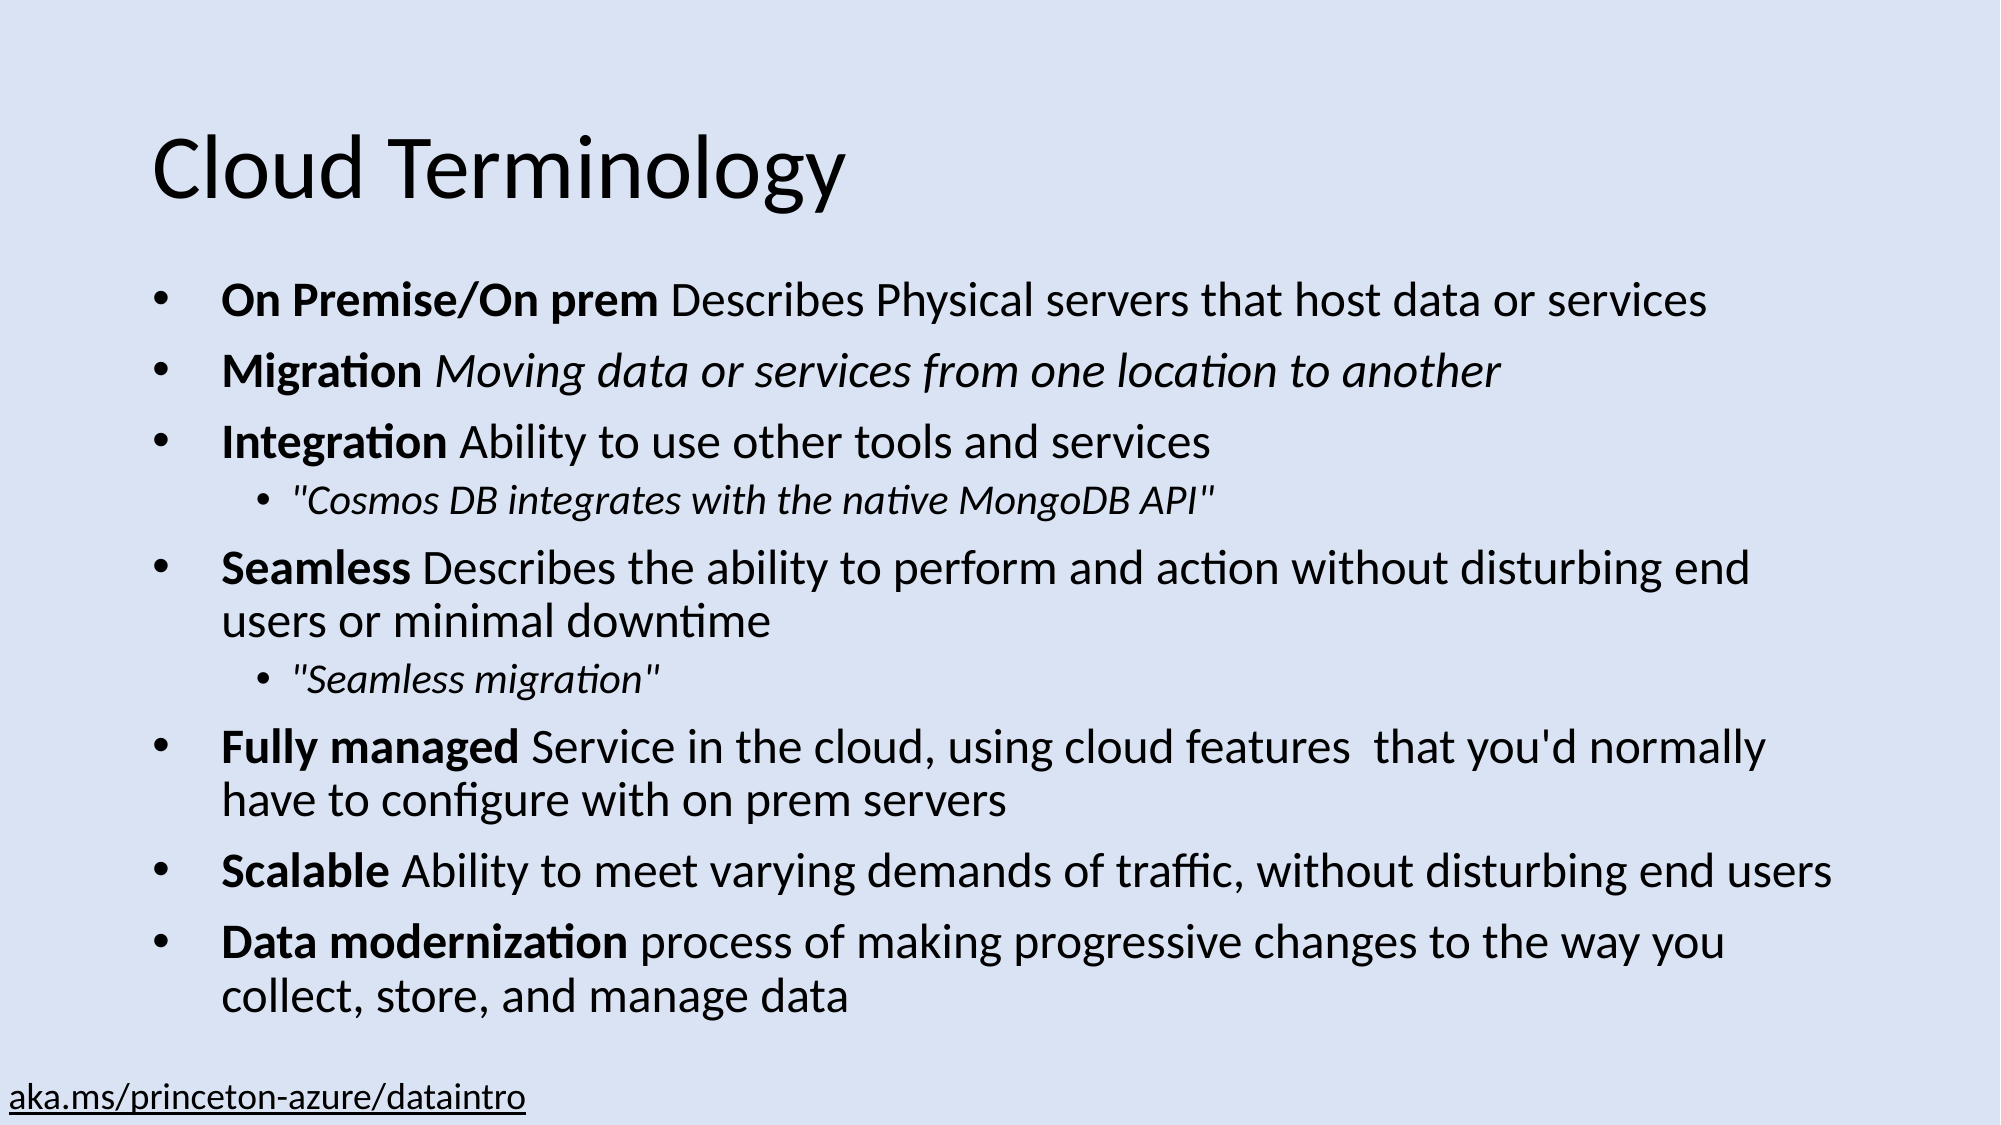

# Cloud Terminology
On Premise/On prem Describes Physical servers that host data or services
Migration Moving data or services from one location to another
Integration Ability to use other tools and services
"Cosmos DB integrates with the native MongoDB API"
Seamless Describes the ability to perform and action without disturbing end users or minimal downtime
"Seamless migration"
Fully managed Service in the cloud, using cloud features  that you'd normally have to configure with on prem servers
Scalable Ability to meet varying demands of traffic, without disturbing end users
Data modernization process of making progressive changes to the way you collect, store, and manage data

aka.ms/princeton-azure/dataintro​